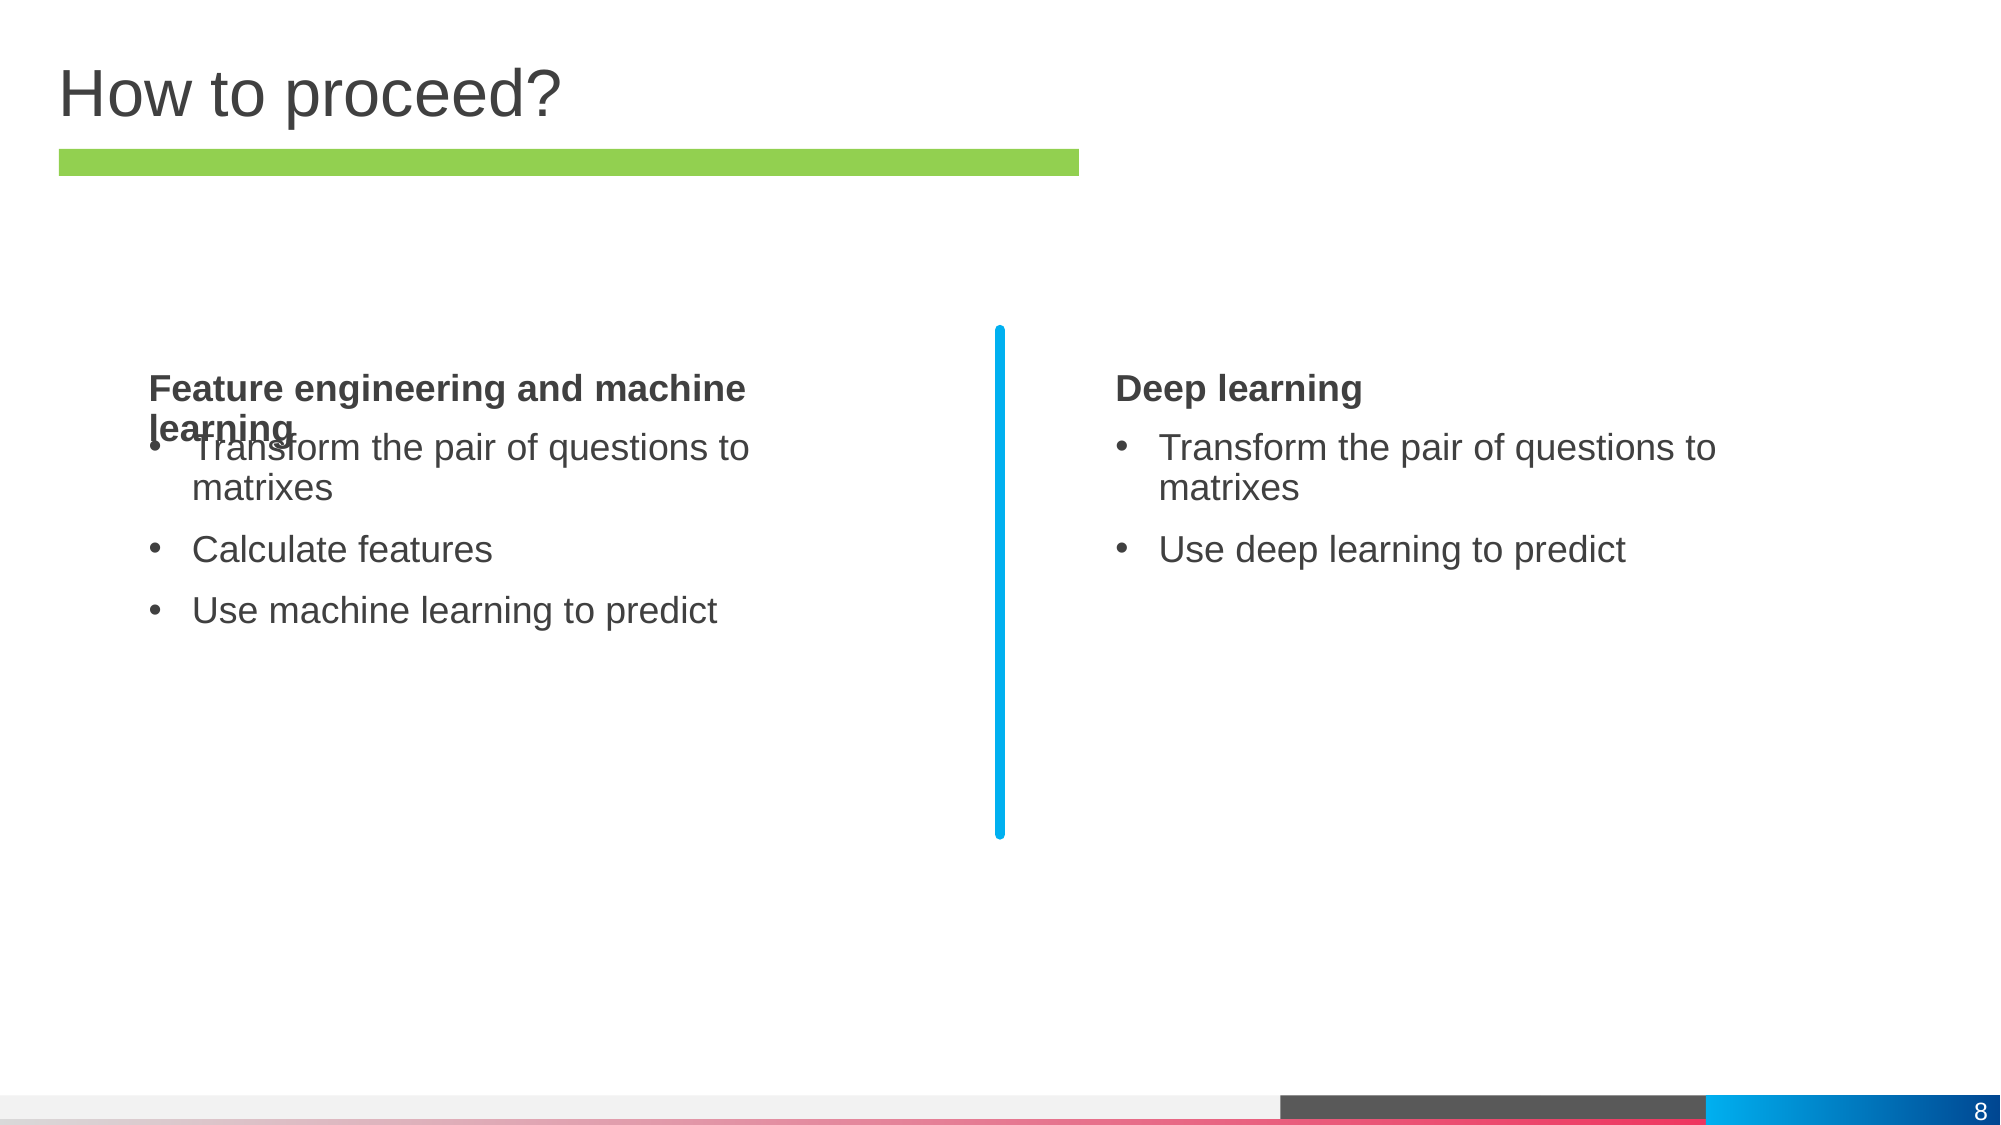

# How to proceed?

Feature engineering and machine learning
Deep learning
Transform the pair of questions to matrixes
Calculate features
Use machine learning to predict
Transform the pair of questions to matrixes
Use deep learning to predict
8